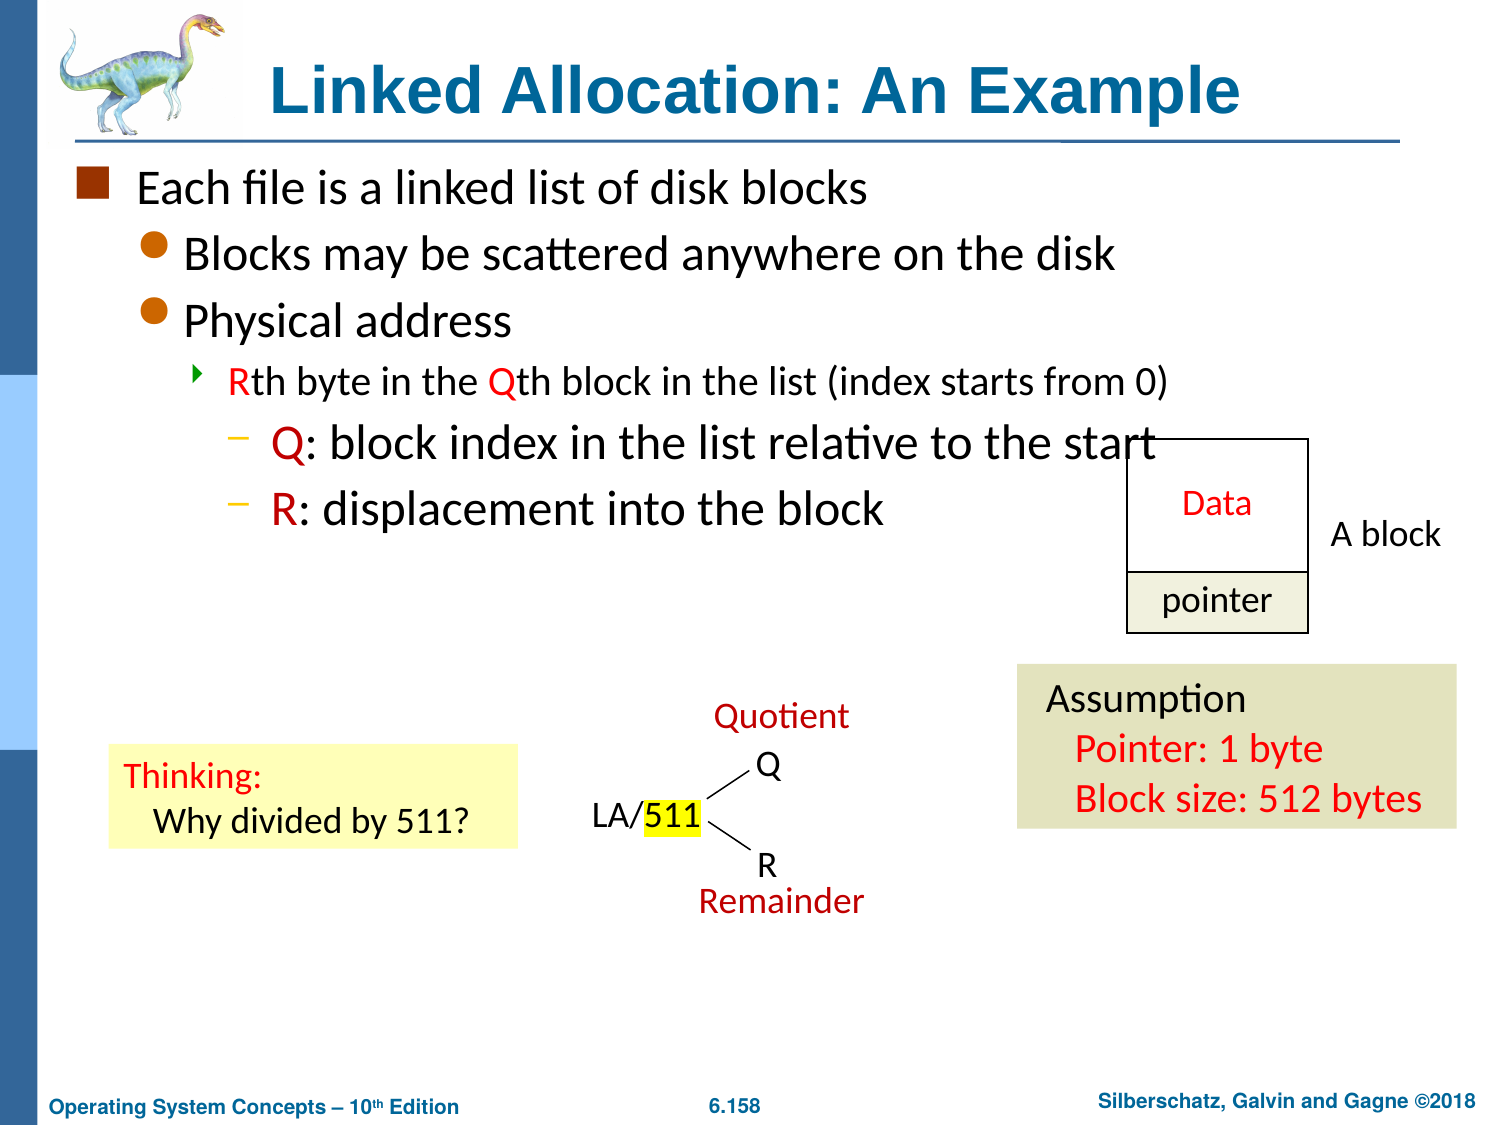

# Linked Allocation: An Example
Each file is a linked list of disk blocks
Blocks may be scattered anywhere on the disk
Physical address
Rth byte in the Qth block in the list (index starts from 0)
Q: block index in the list relative to the start
R: displacement into the block

| Data |
| --- |
| pointer |
A block
Assumption
Pointer: 1 byte
Block size: 512 bytes
Quotient
Q

LA/511

R
Thinking:
Why divided by 511?
Remainder